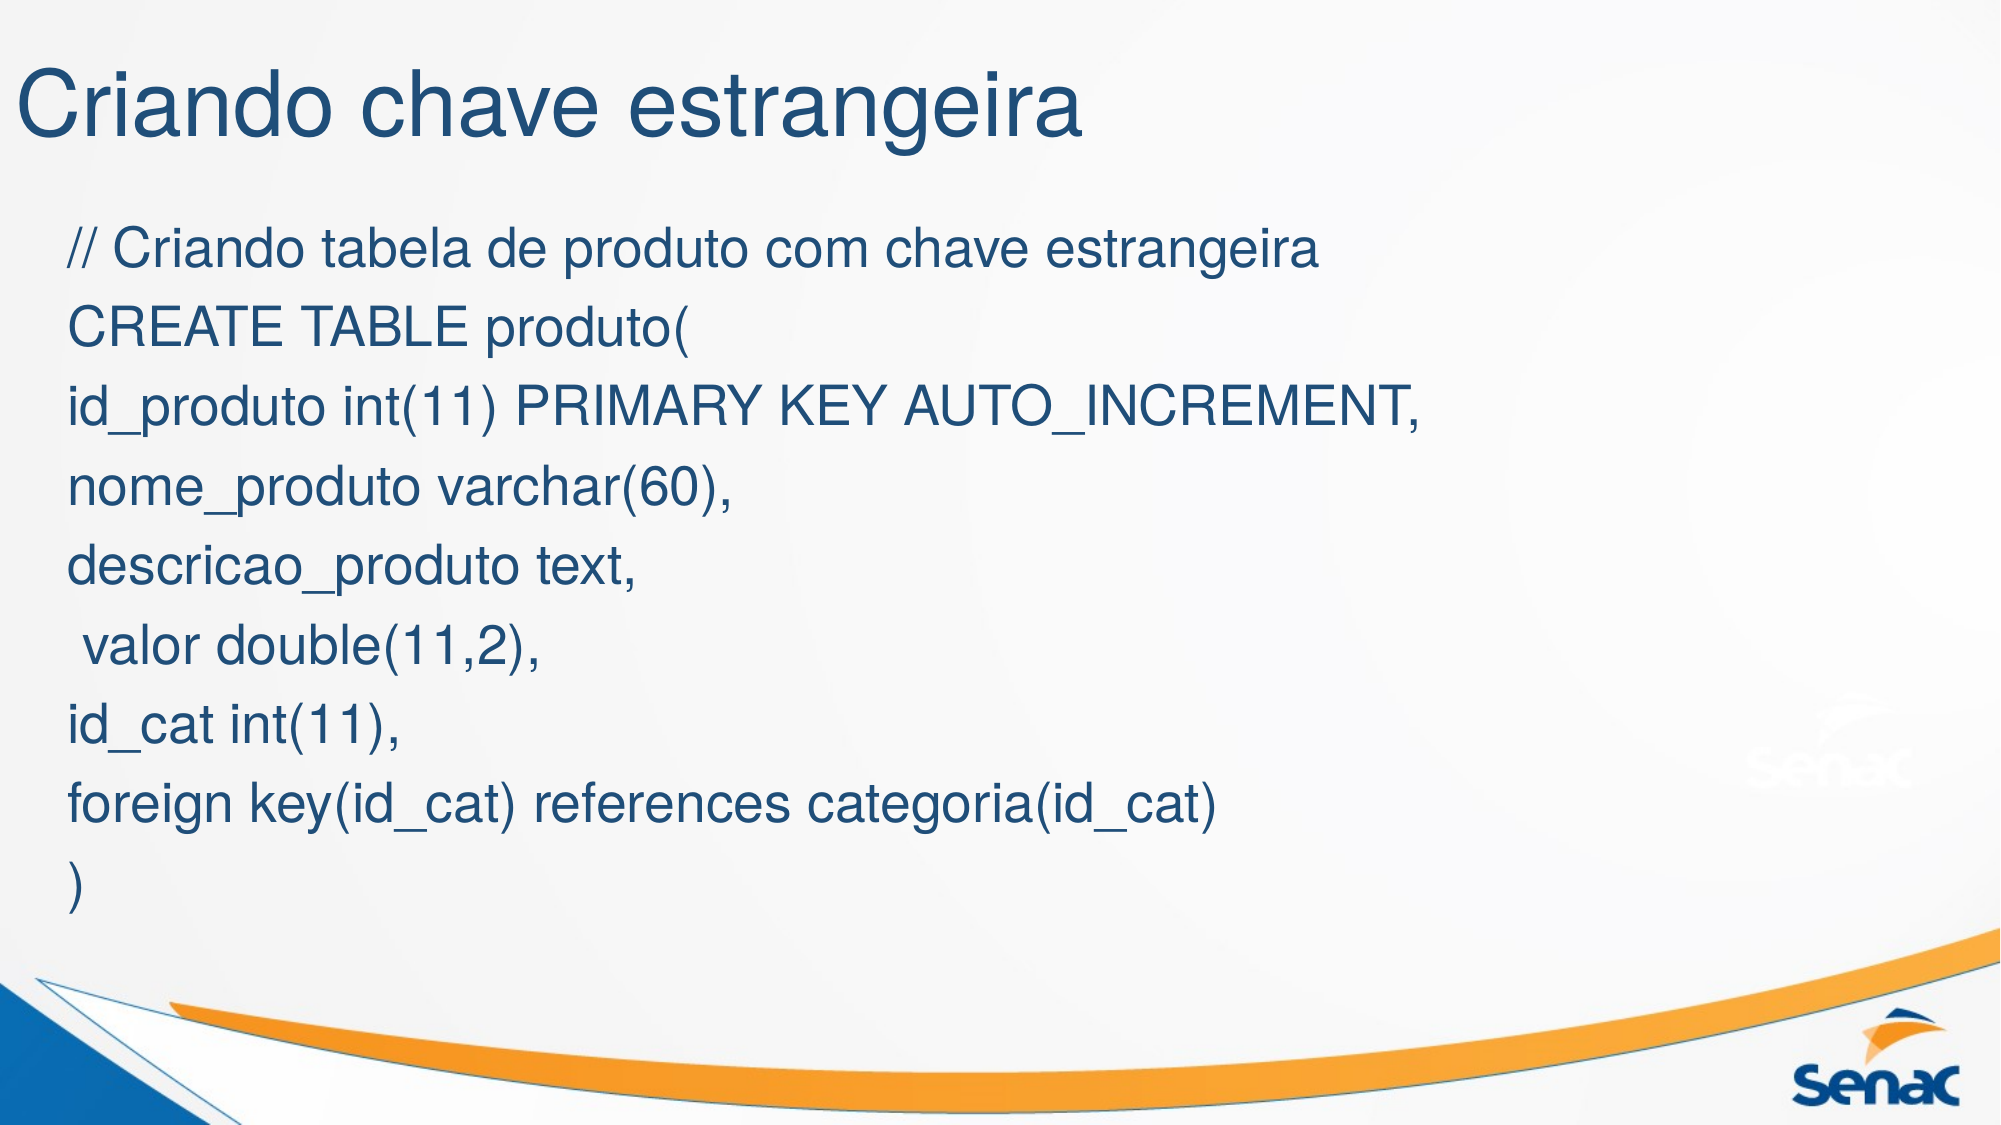

# Criando chave estrangeira
// Criando tabela de produto com chave estrangeira
CREATE TABLE produto(
id_produto int(11) PRIMARY KEY AUTO_INCREMENT,
nome_produto varchar(60),
descricao_produto text,
 valor double(11,2),
id_cat int(11),
foreign key(id_cat) references categoria(id_cat)
)